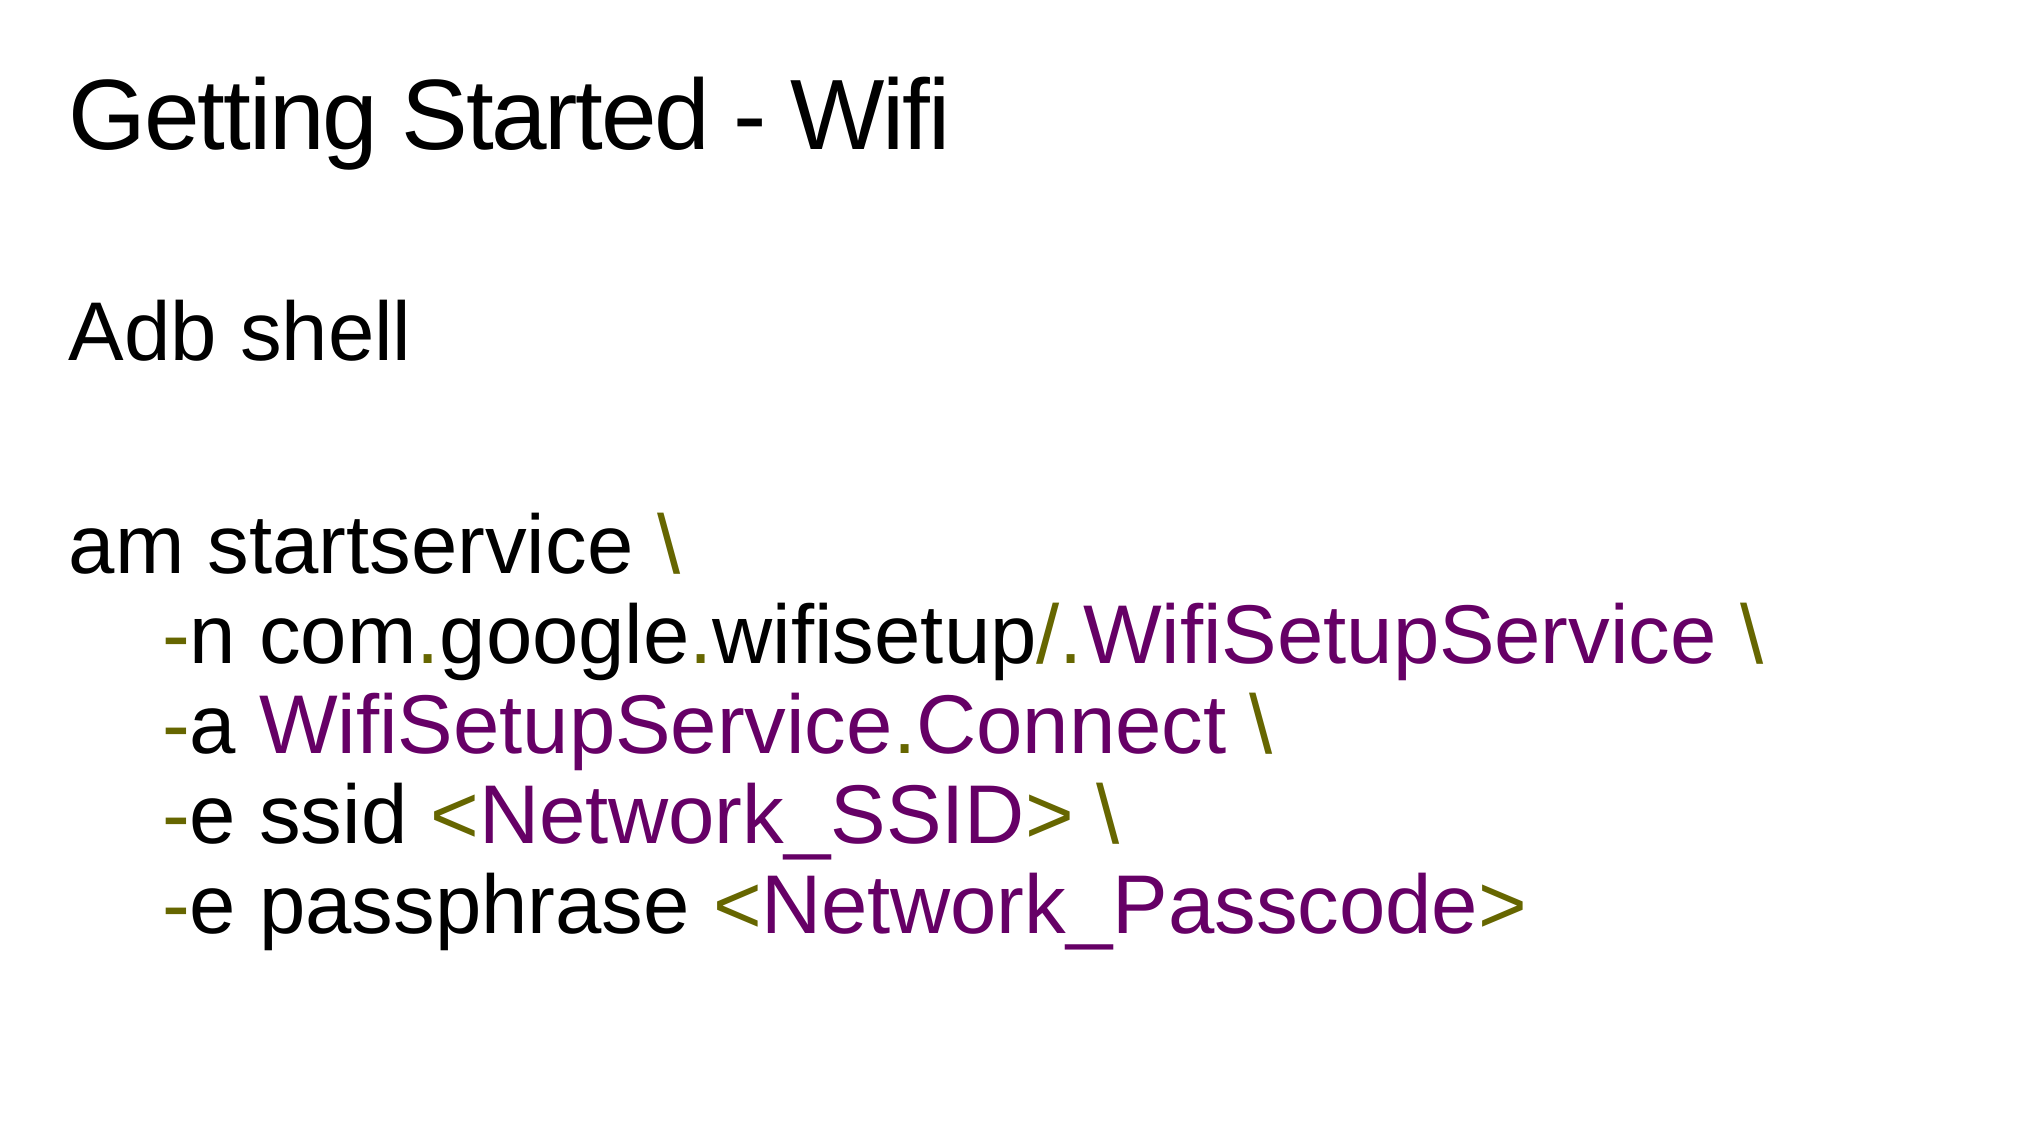

# Getting Started - Wifi
Adb shell

am startservice \
    -n com.google.wifisetup/.WifiSetupService \
    -a WifiSetupService.Connect \
    -e ssid <Network_SSID> \
    -e passphrase <Network_Passcode>